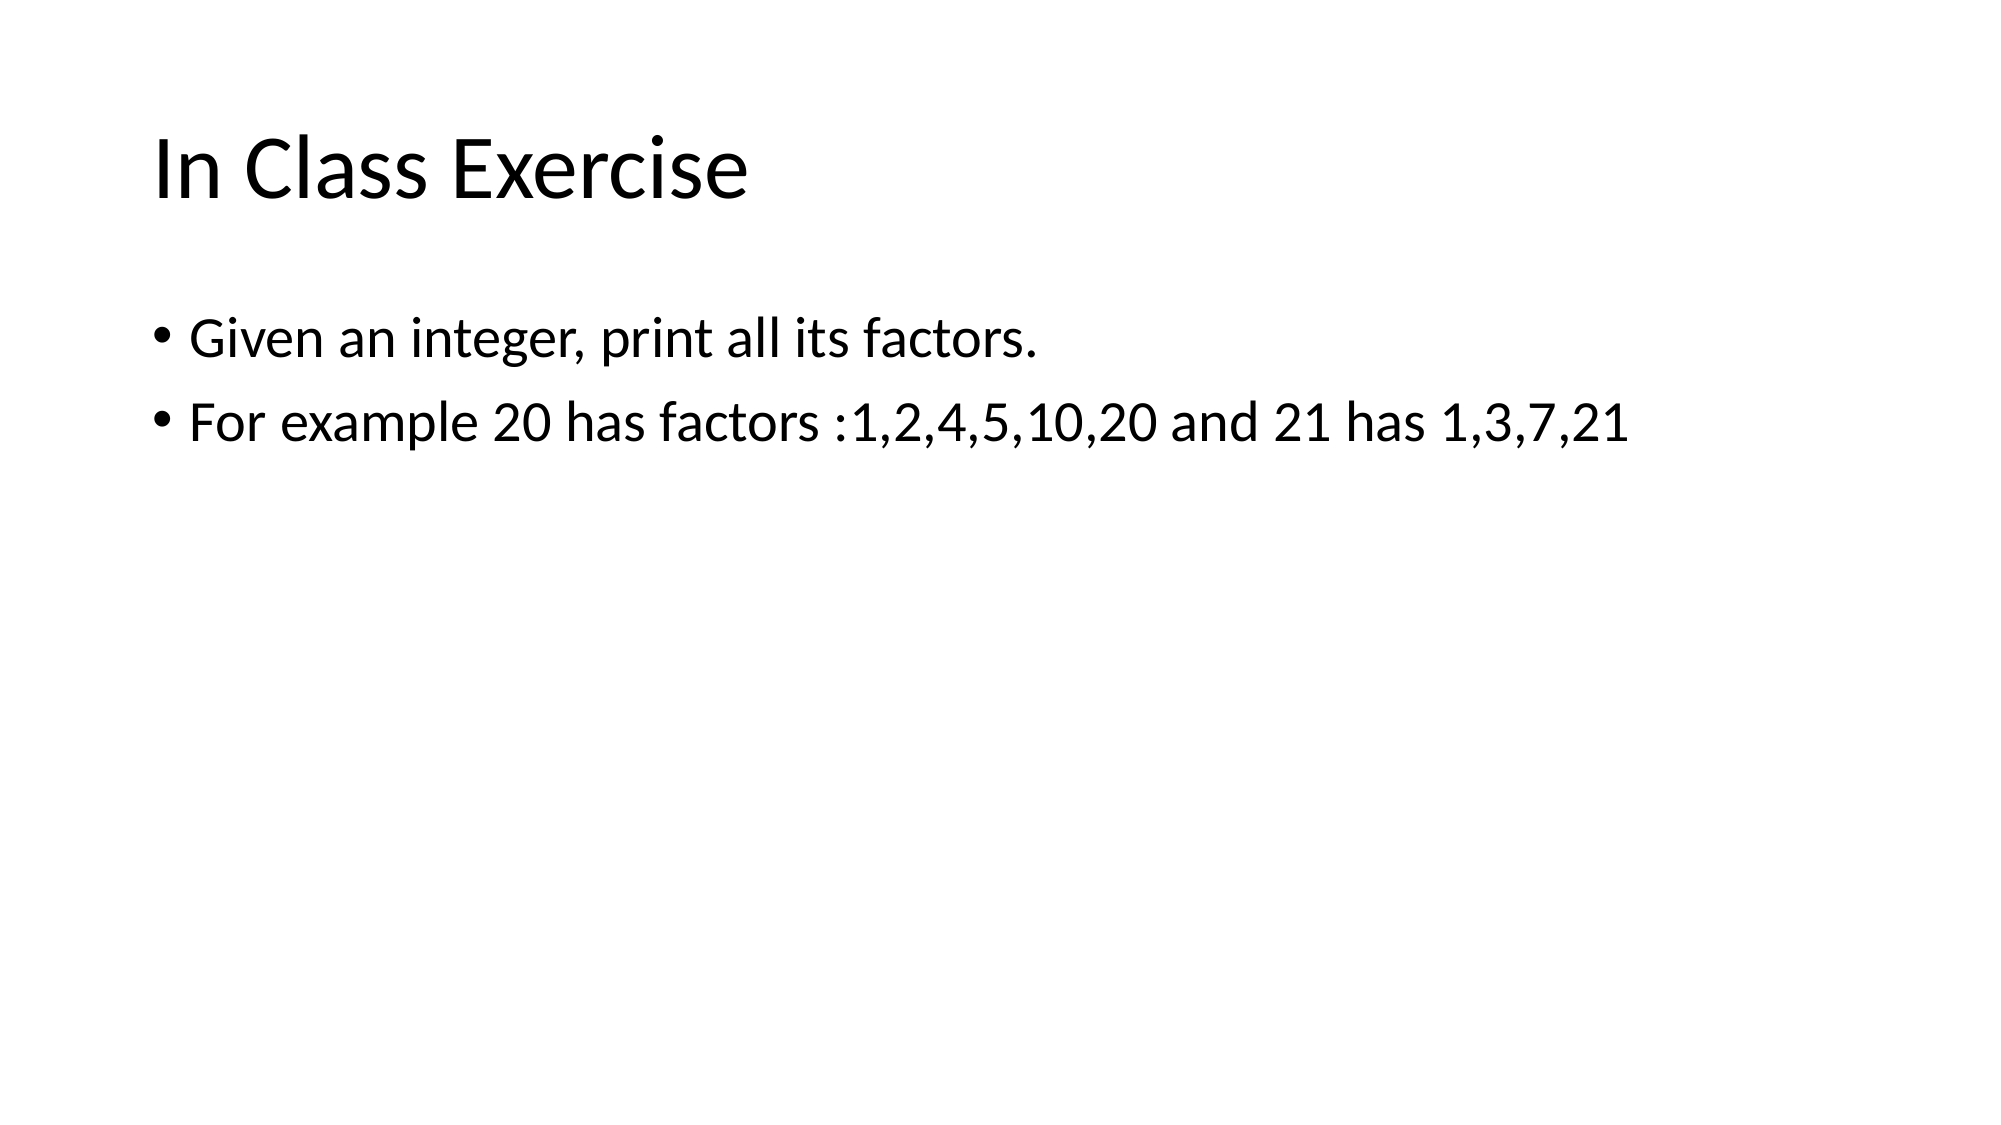

# In Class Exercise
Given an integer, print all its factors.
For example 20 has factors :1,2,4,5,10,20 and 21 has 1,3,7,21